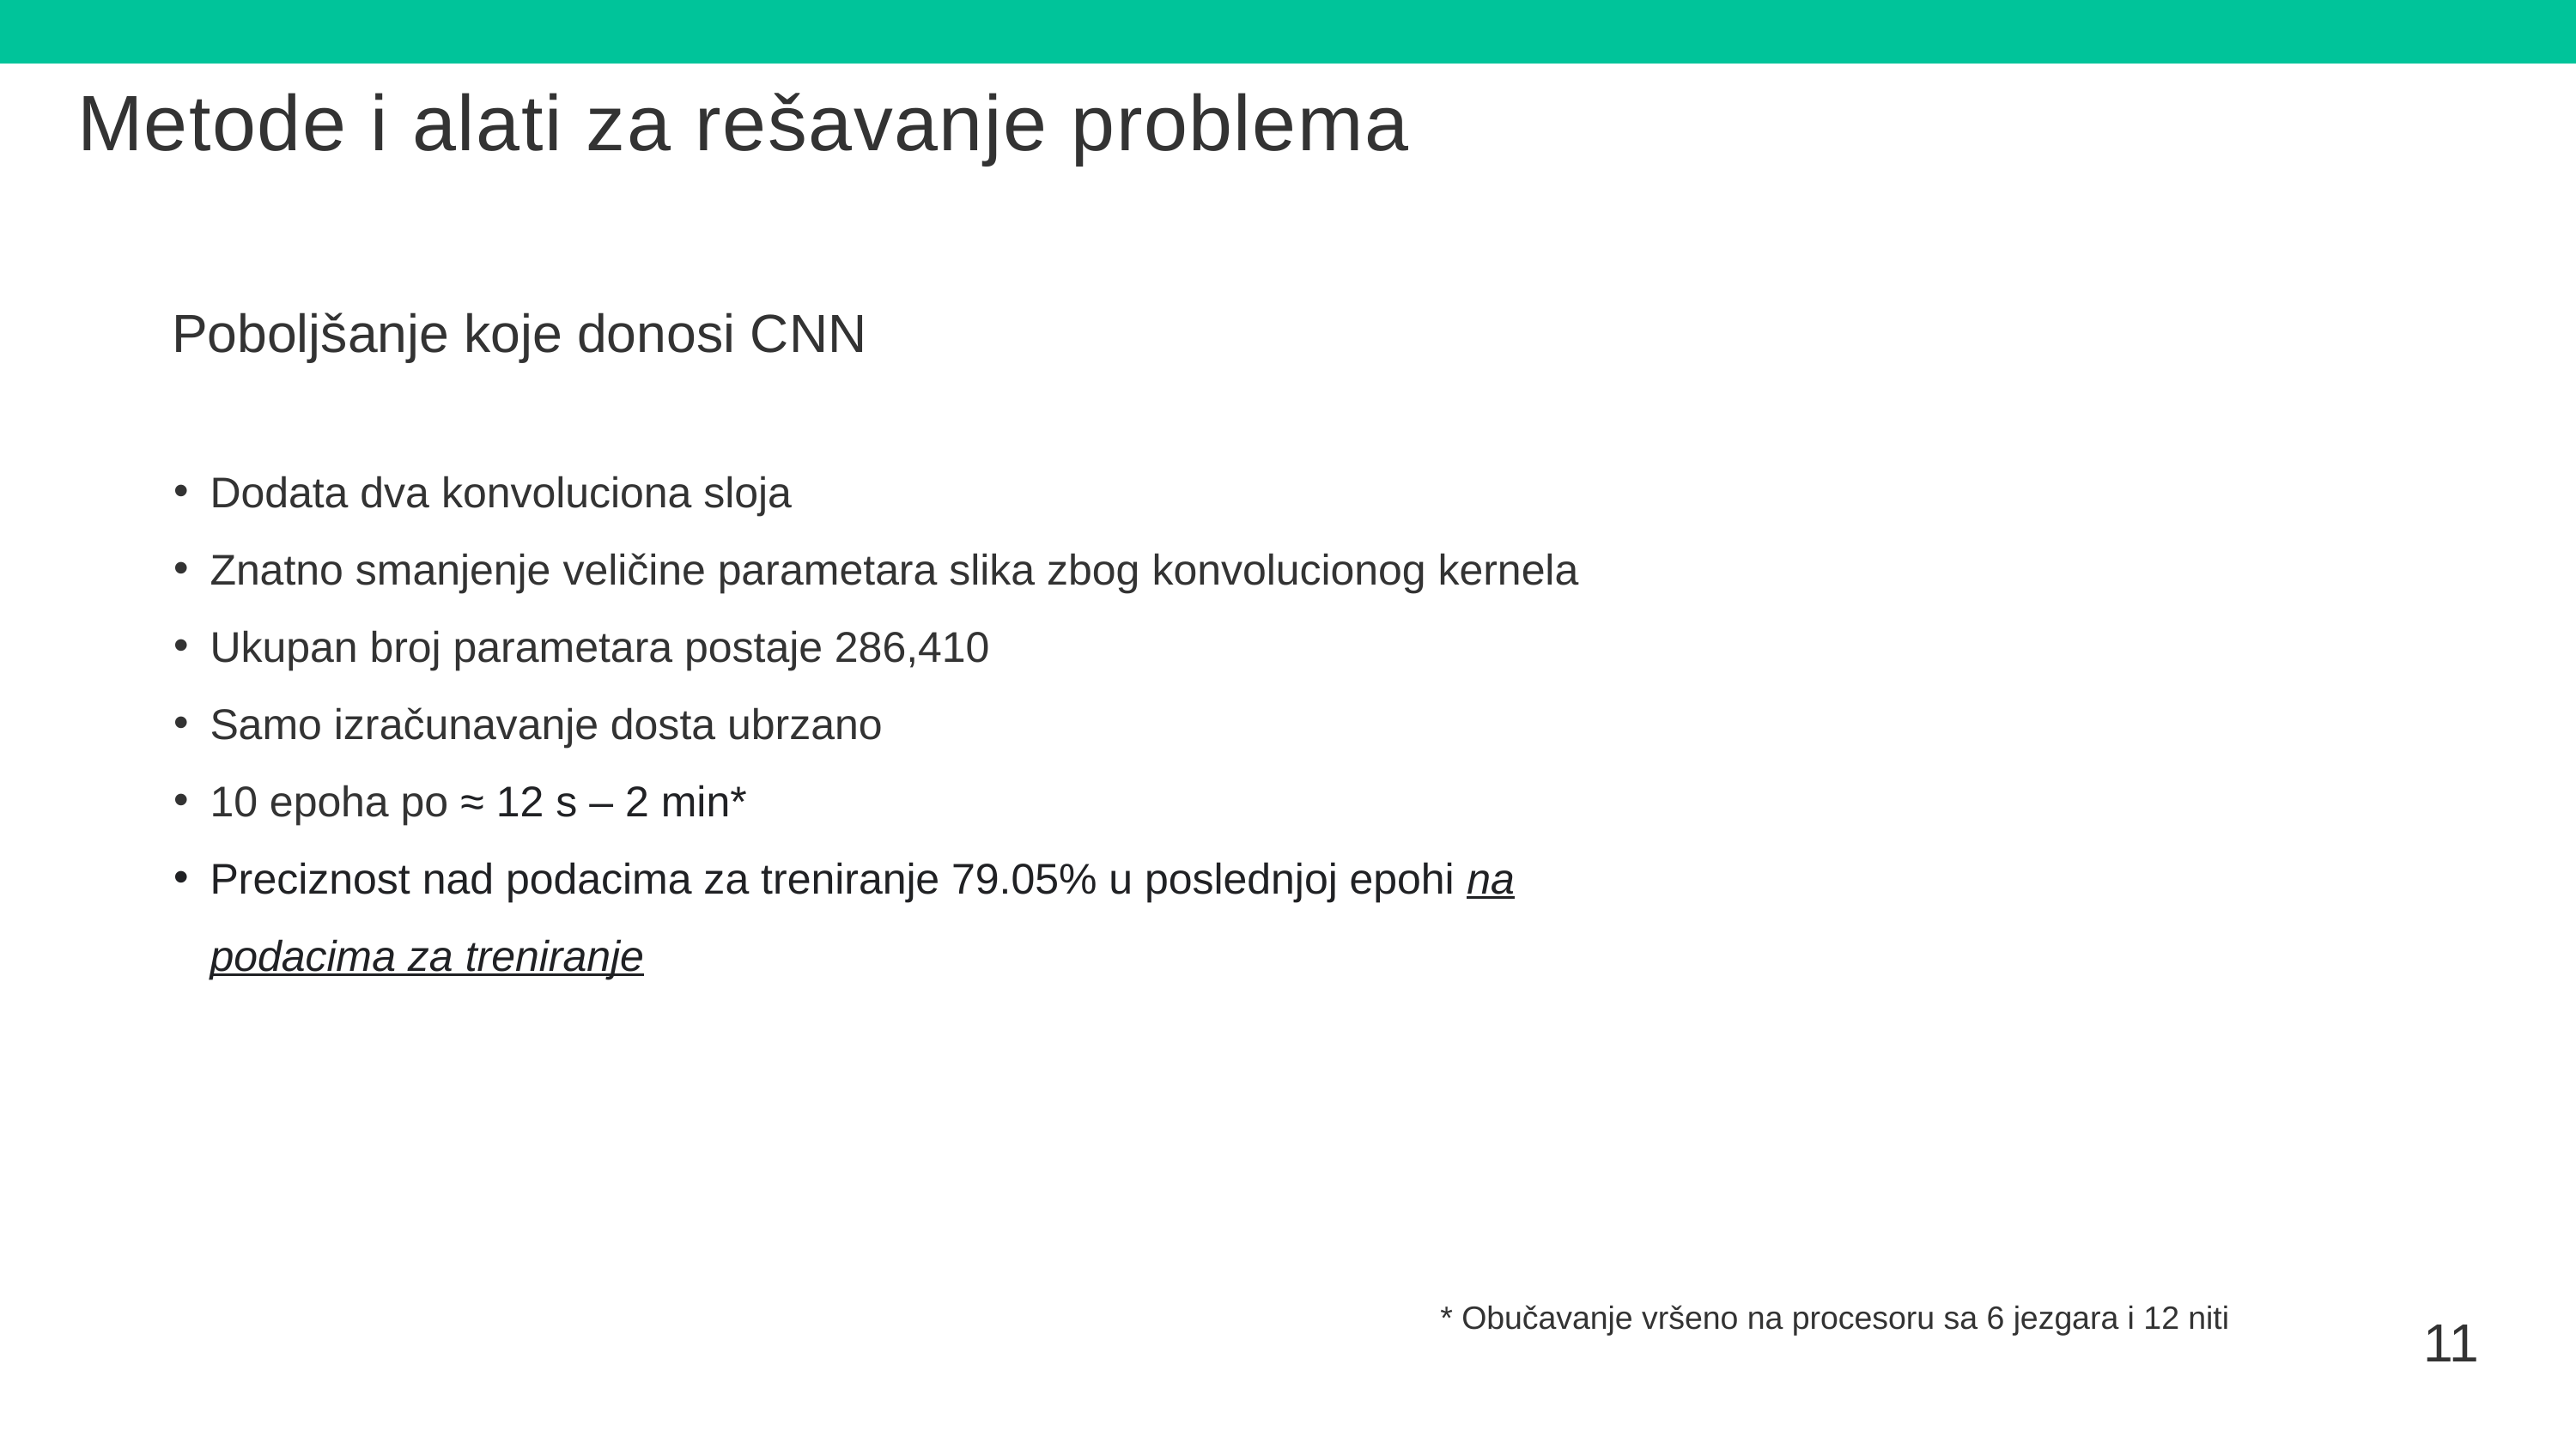

# Metode i alati za rešavanje problema
Poboljšanje koje donosi CNN
Dodata dva konvoluciona sloja
Znatno smanjenje veličine parametara slika zbog konvolucionog kernela
Ukupan broj parametara postaje 286,410
Samo izračunavanje dosta ubrzano
10 epoha po ≈ 12 s – 2 min*
Preciznost nad podacima za treniranje 79.05% u poslednjoj epohi na podacima za treniranje
11
* Obučavanje vršeno na procesoru sa 6 jezgara i 12 niti